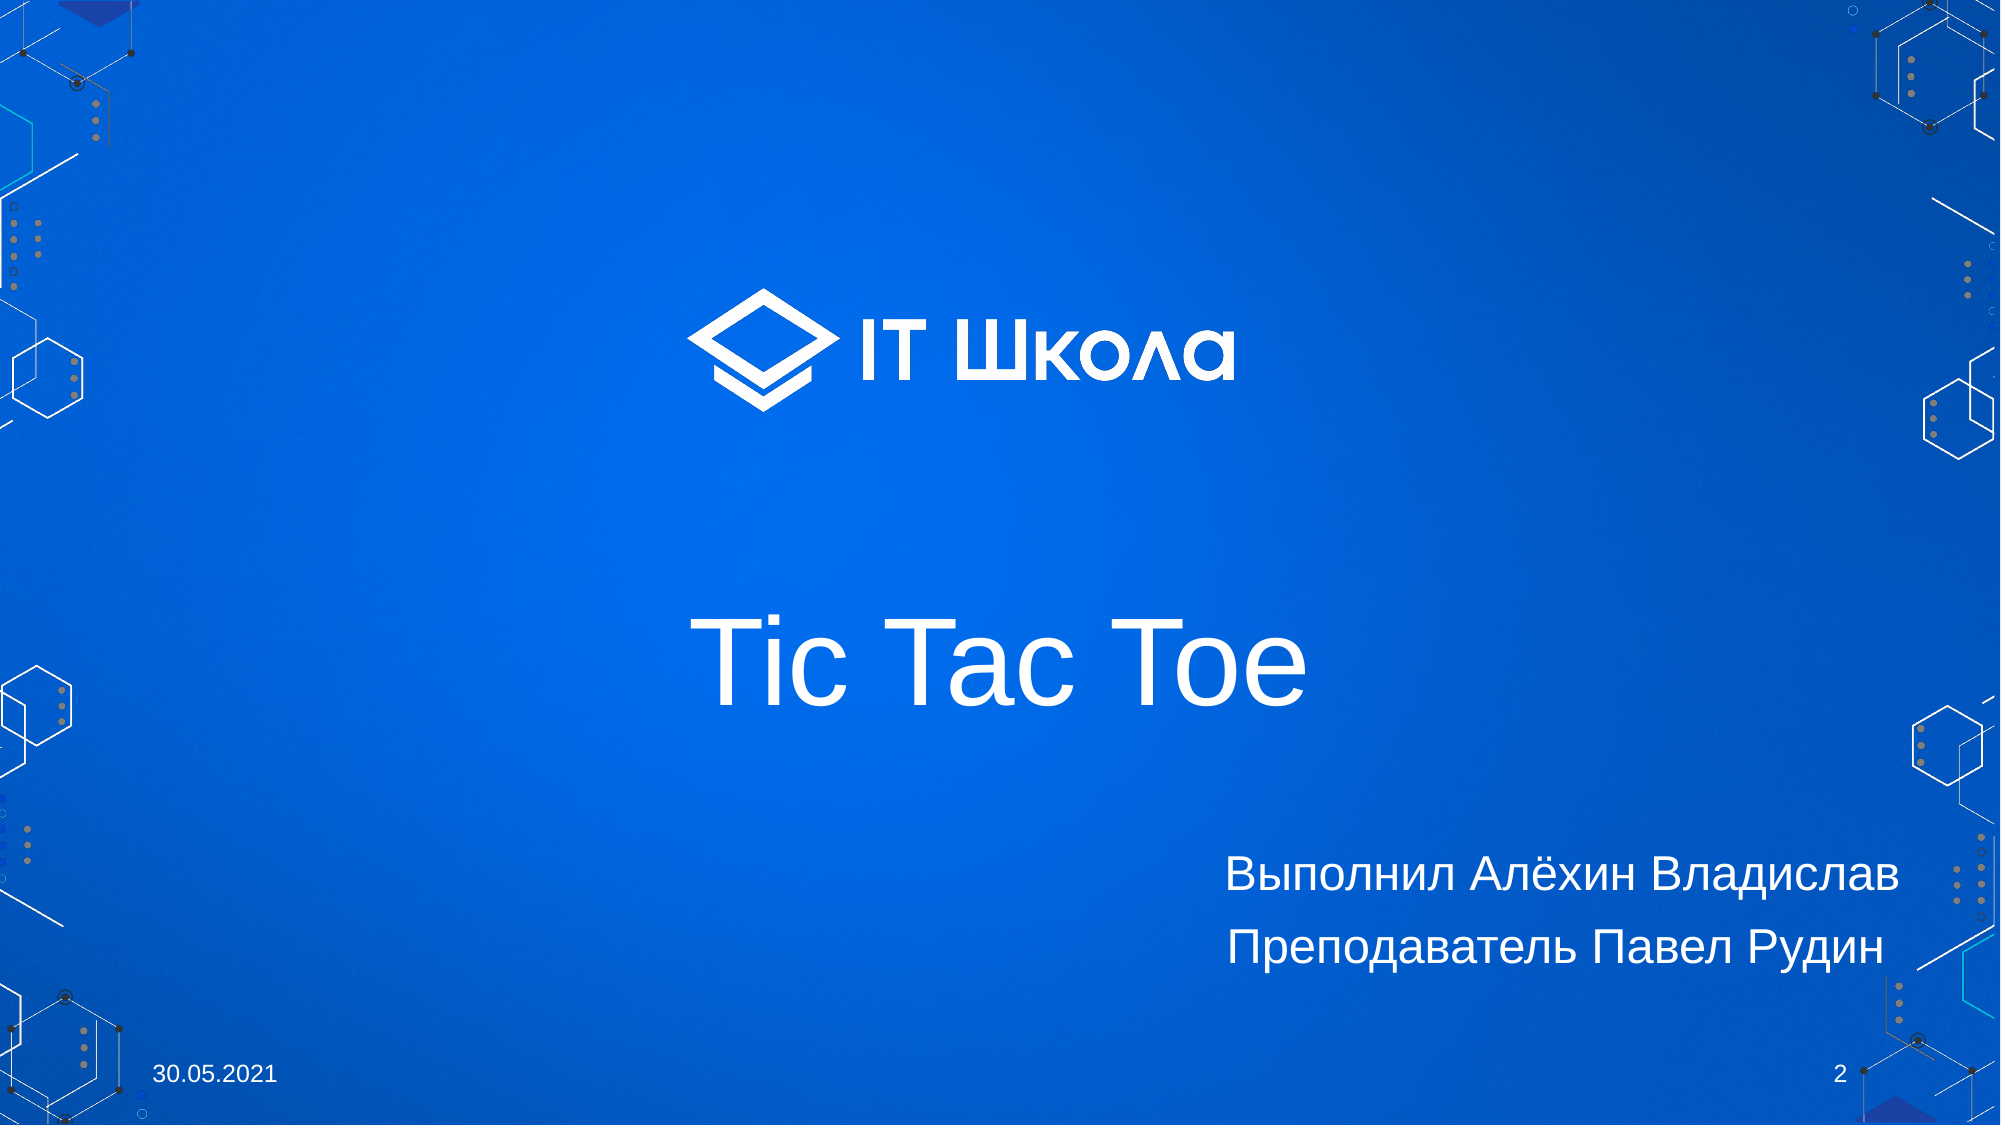

# Tic Tac Toe
Выполнил Алёхин Владислав
Преподаватель Павел Рудин

30.05.2021
2